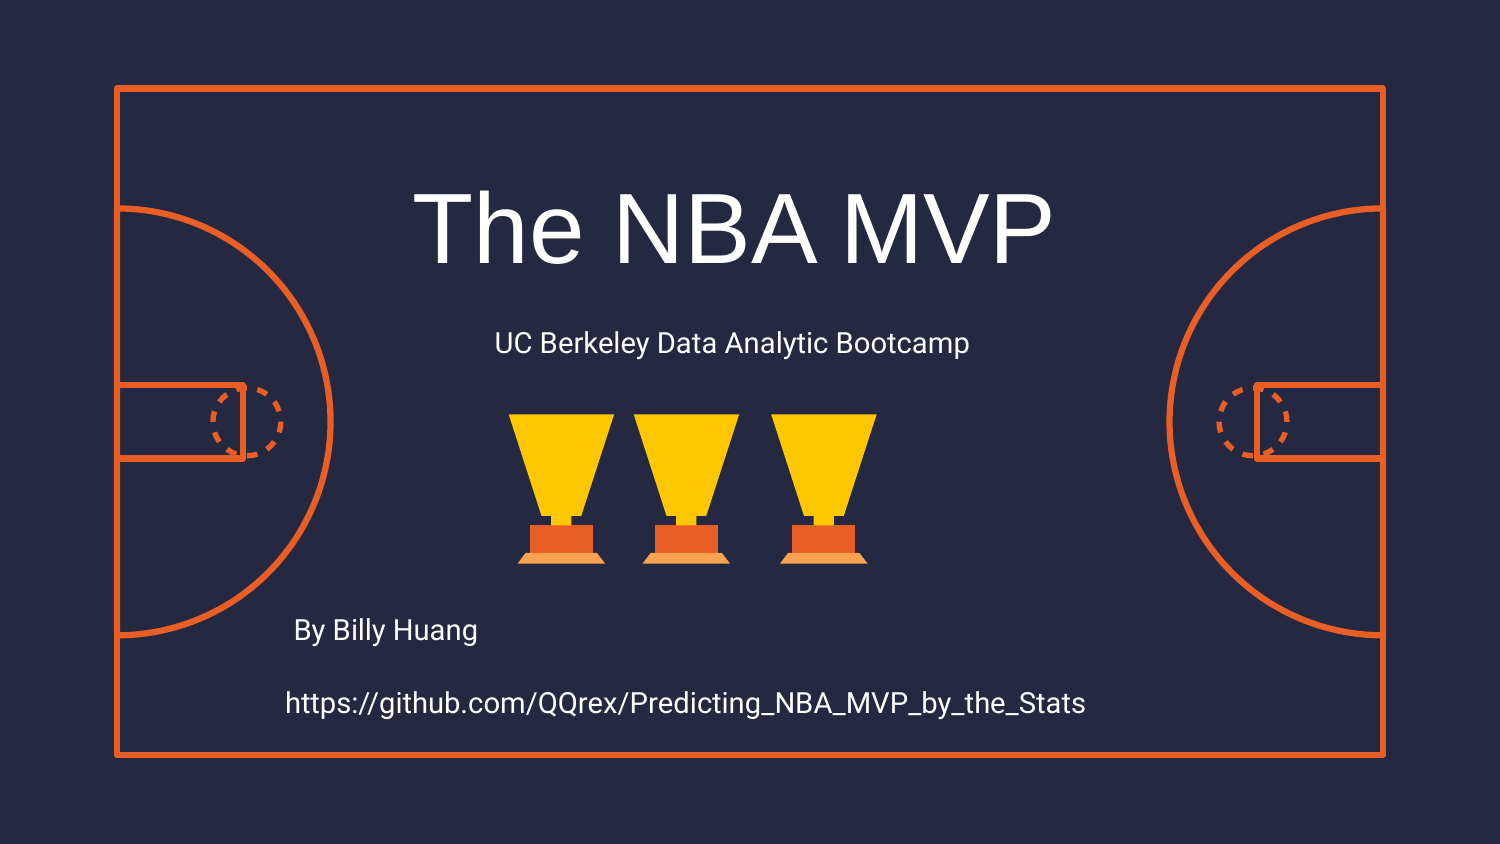

# The NBA MVP

UC Berkeley Data Analytic Bootcamp

By Billy Huang
https://github.com/QQrex/Predicting_NBA_MVP_by_the_Stats